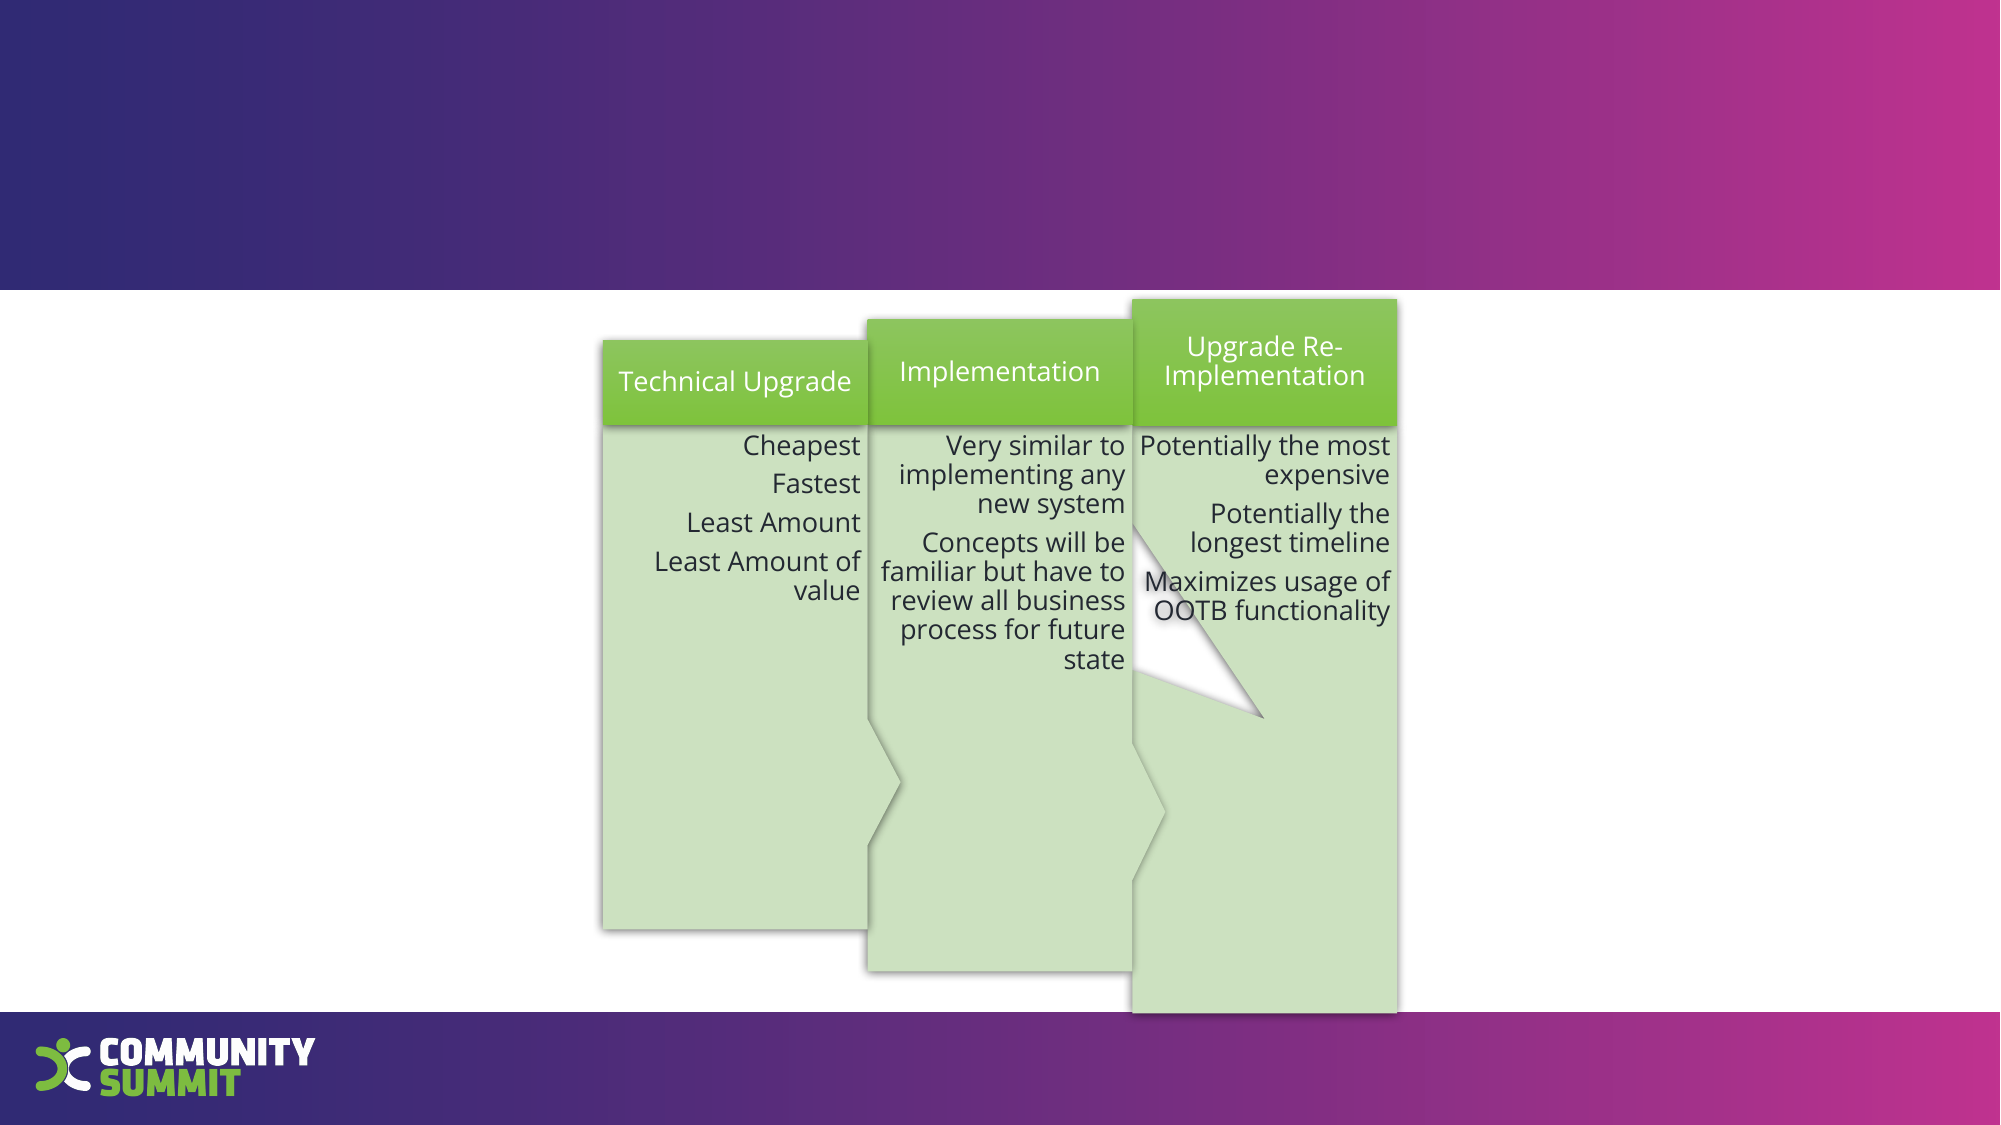

#
Potentially the most expensive
Potentially the longest timeline
Maximizes usage of OOTB functionality
Upgrade Re-Implementation
Very similar to implementing any new system
Concepts will be familiar but have to review all business process for future state
Implementation
Cheapest
Fastest
Least Amount
Least Amount of value
Technical Upgrade